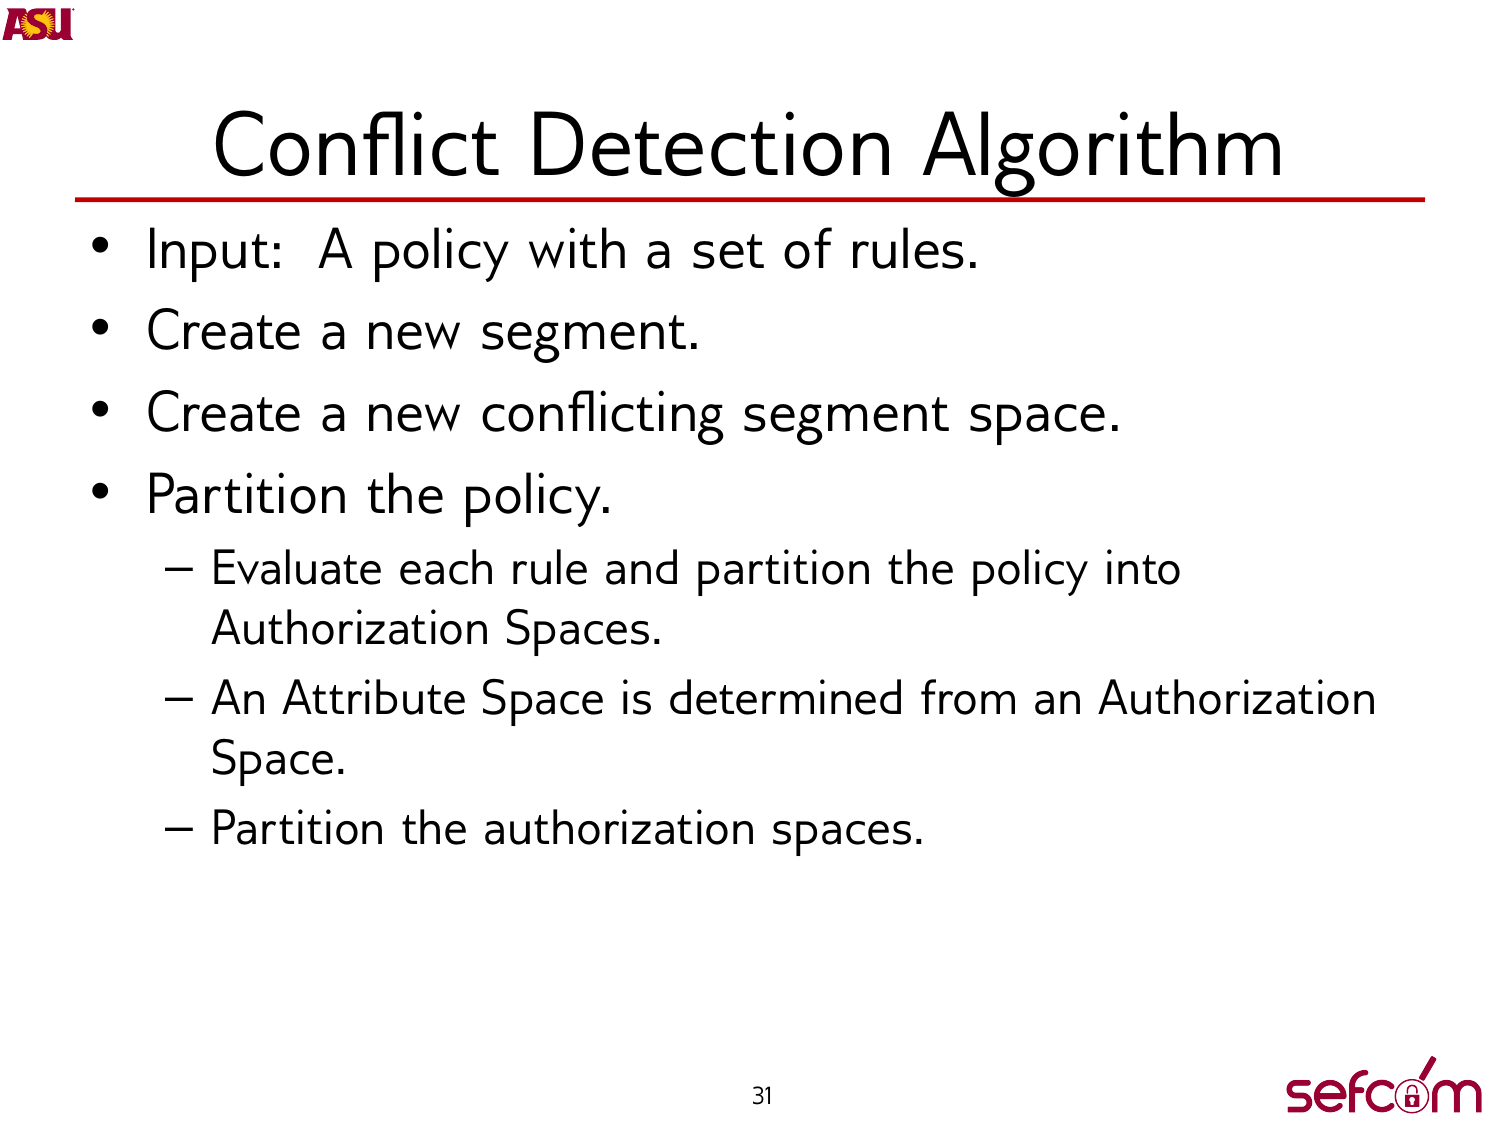

# Conflict Detection Algorithm
Input:  A policy with a set of rules.
Create a new segment.
Create a new conflicting segment space.
Partition the policy.
Evaluate each rule and partition the policy into Authorization Spaces.
An Attribute Space is determined from an Authorization Space.
Partition the authorization spaces.
31